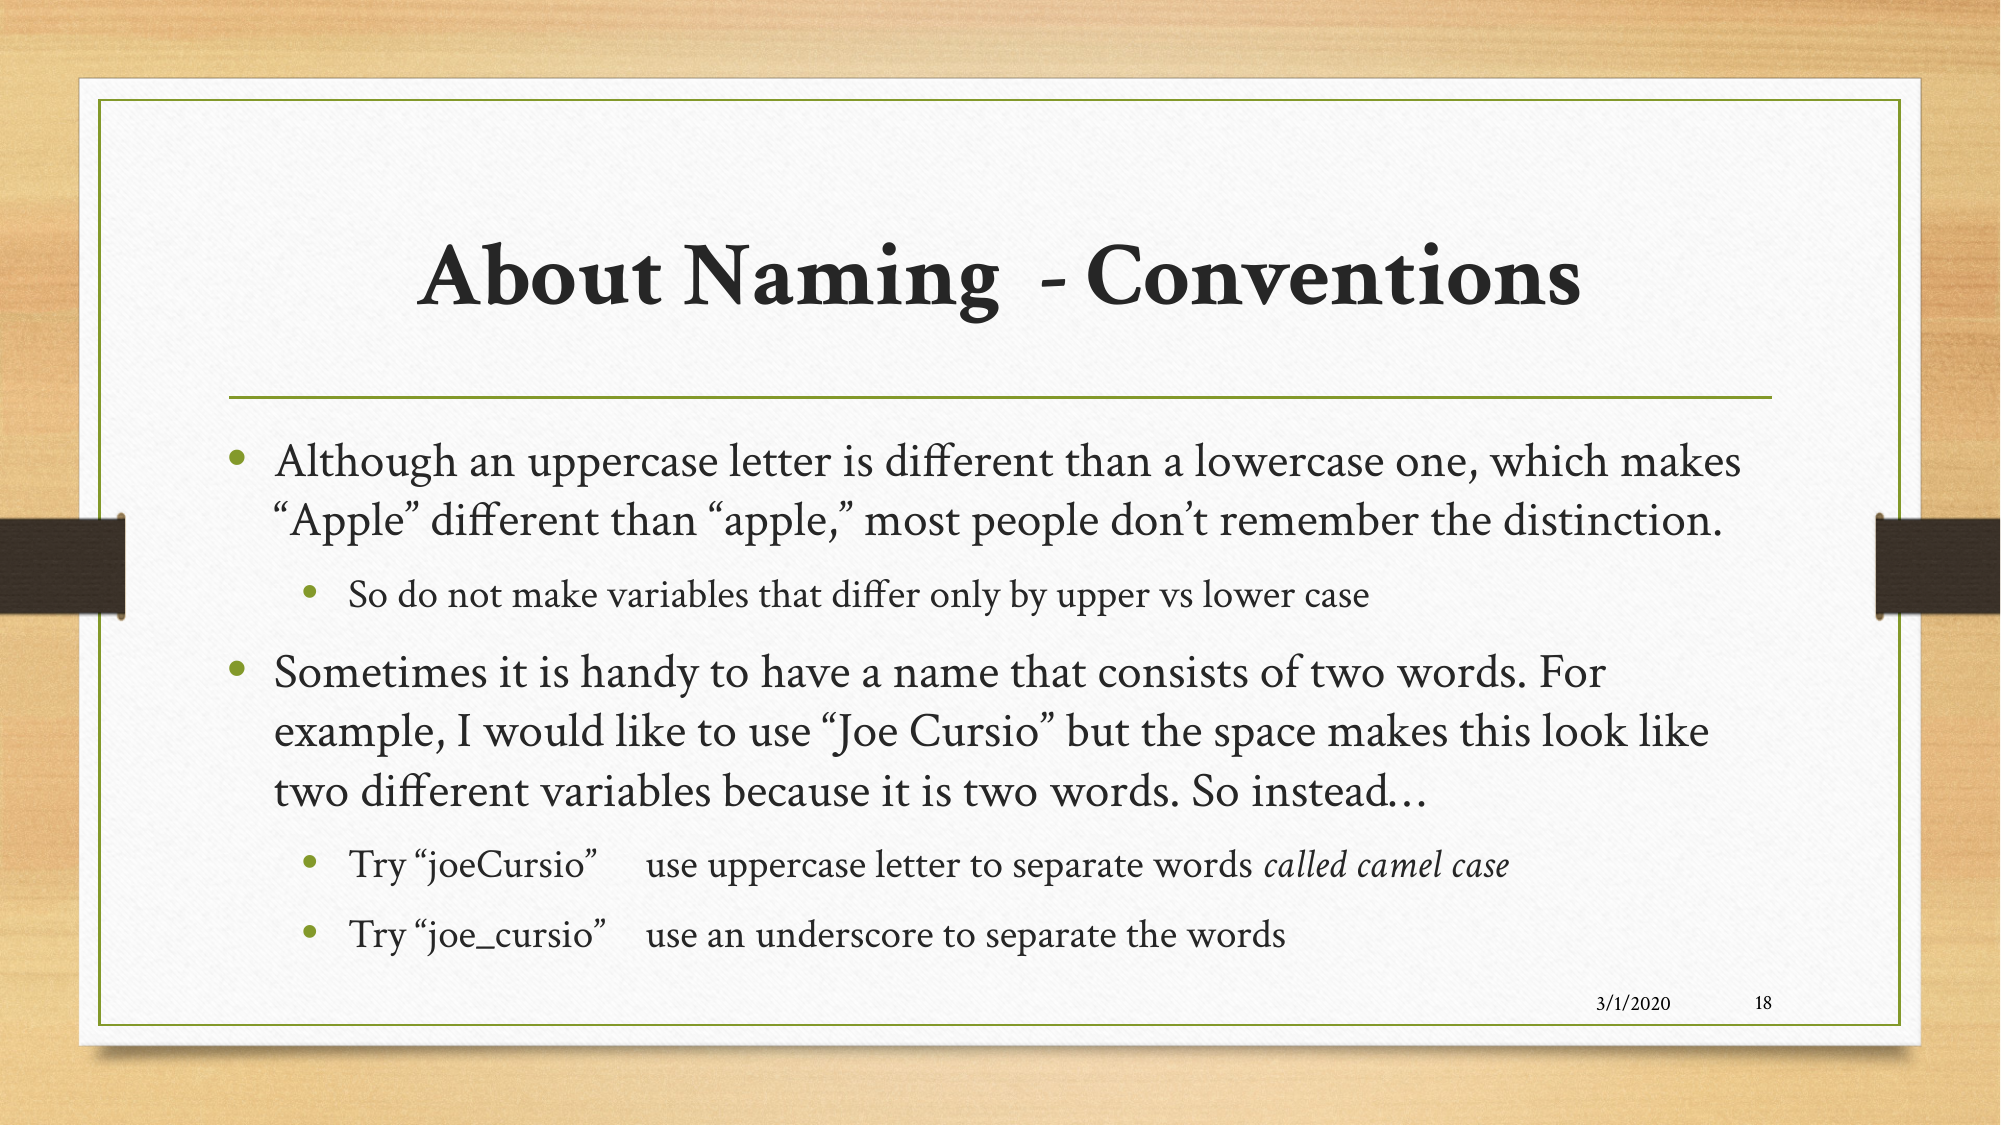

# About Naming  - Conventions
Although an uppercase letter is different than a lowercase one, which makes  “Apple” different than “apple,” most people don’t remember the distinction.
So do not make variables that differ only by upper vs lower case
Sometimes it is handy to have a name that consists of two words. For example, I would like to use “Joe Cursio” but the space makes this look like two different variables because it is two words. So instead…
Try “joeCursio”		use uppercase letter to separate words called camel case
Try “joe_cursio”		use an underscore to separate the words
3/1/2020
18